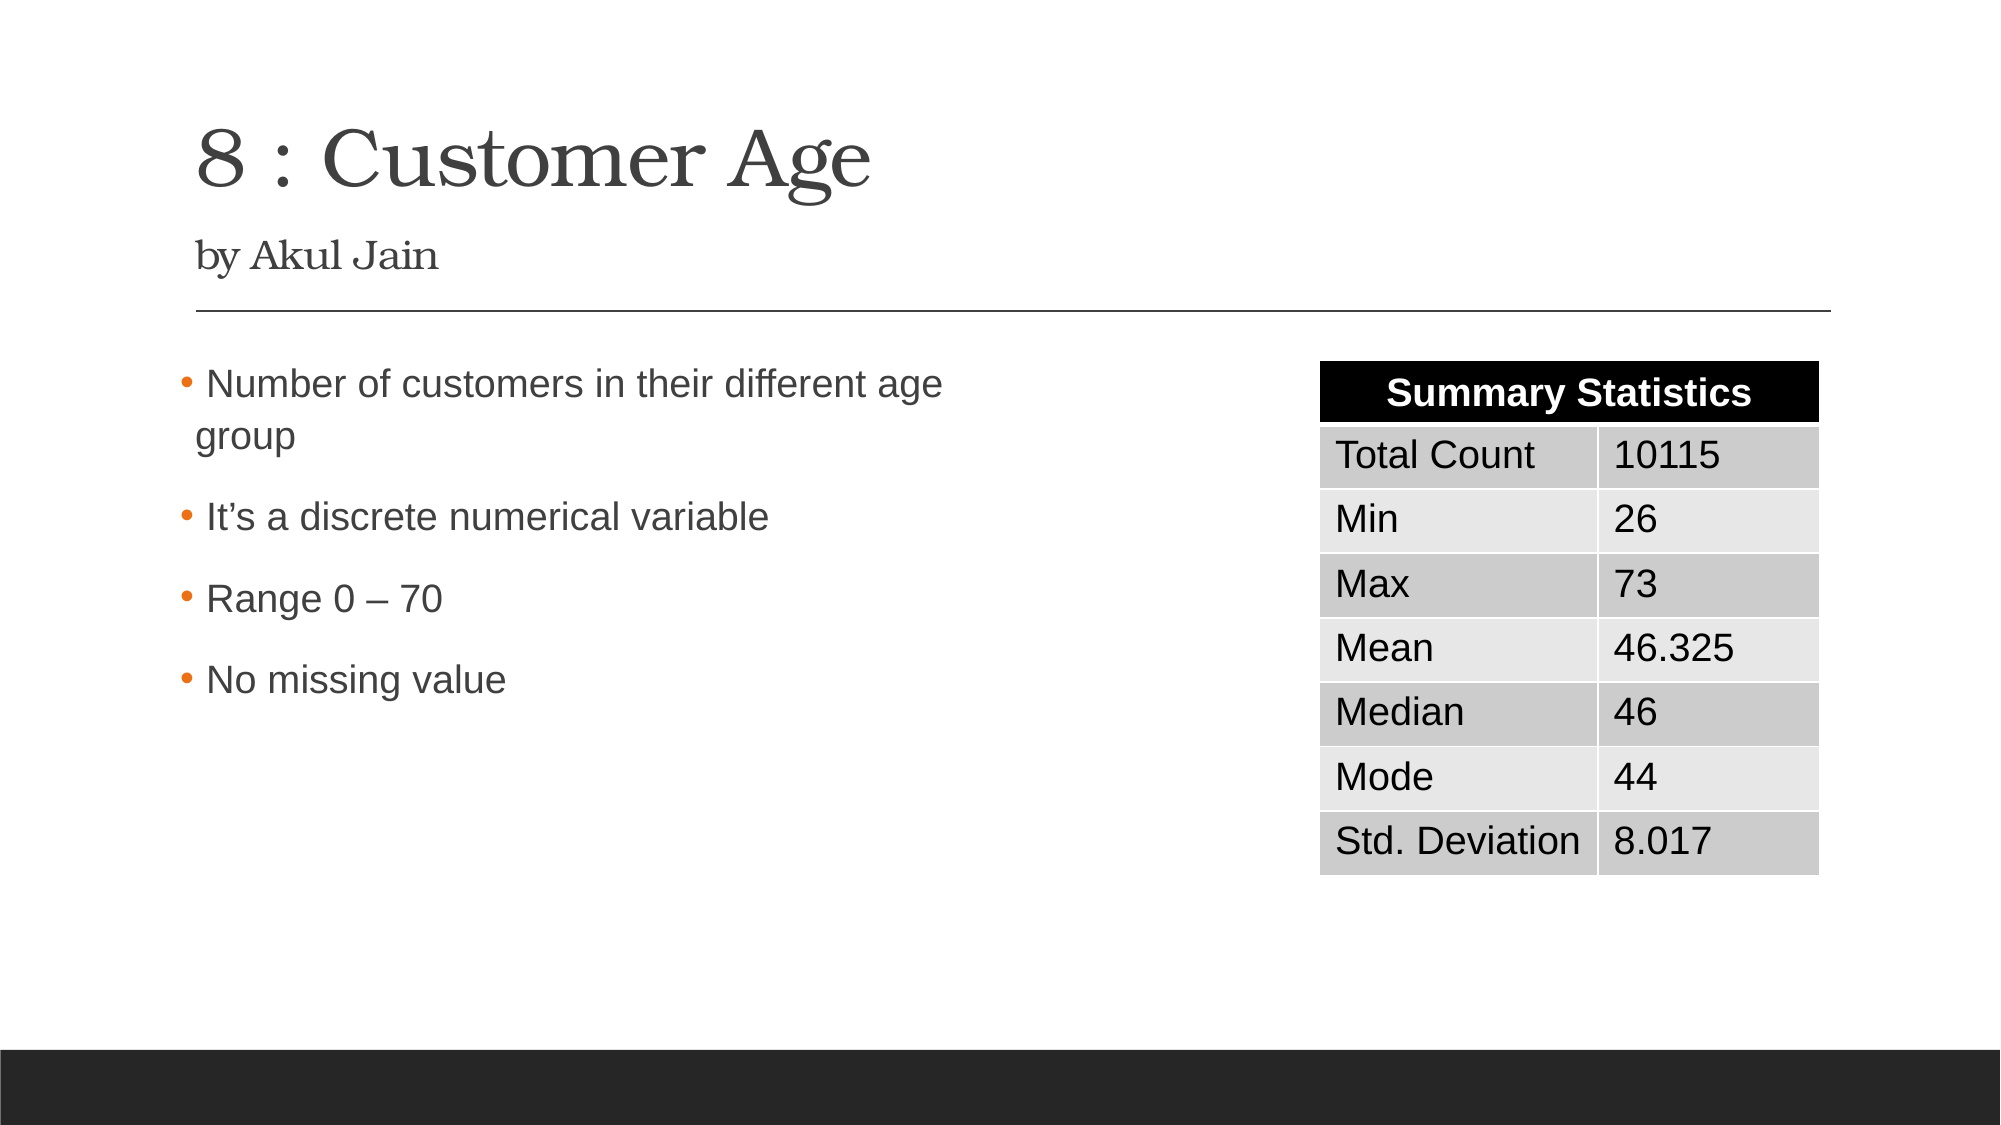

# 8 : Customer Age by Akul Jain
 Number of customers in their different age group
 It’s a discrete numerical variable
 Range 0 – 70
 No missing value

| Summary Statistics |  |
| --- | --- |
| Total Count | 10115 |
| Min | 26 |
| Max | 73 |
| Mean | 46.325 |
| Median | 46 |
| Mode | 44 |
| Std. Deviation | 8.017 |